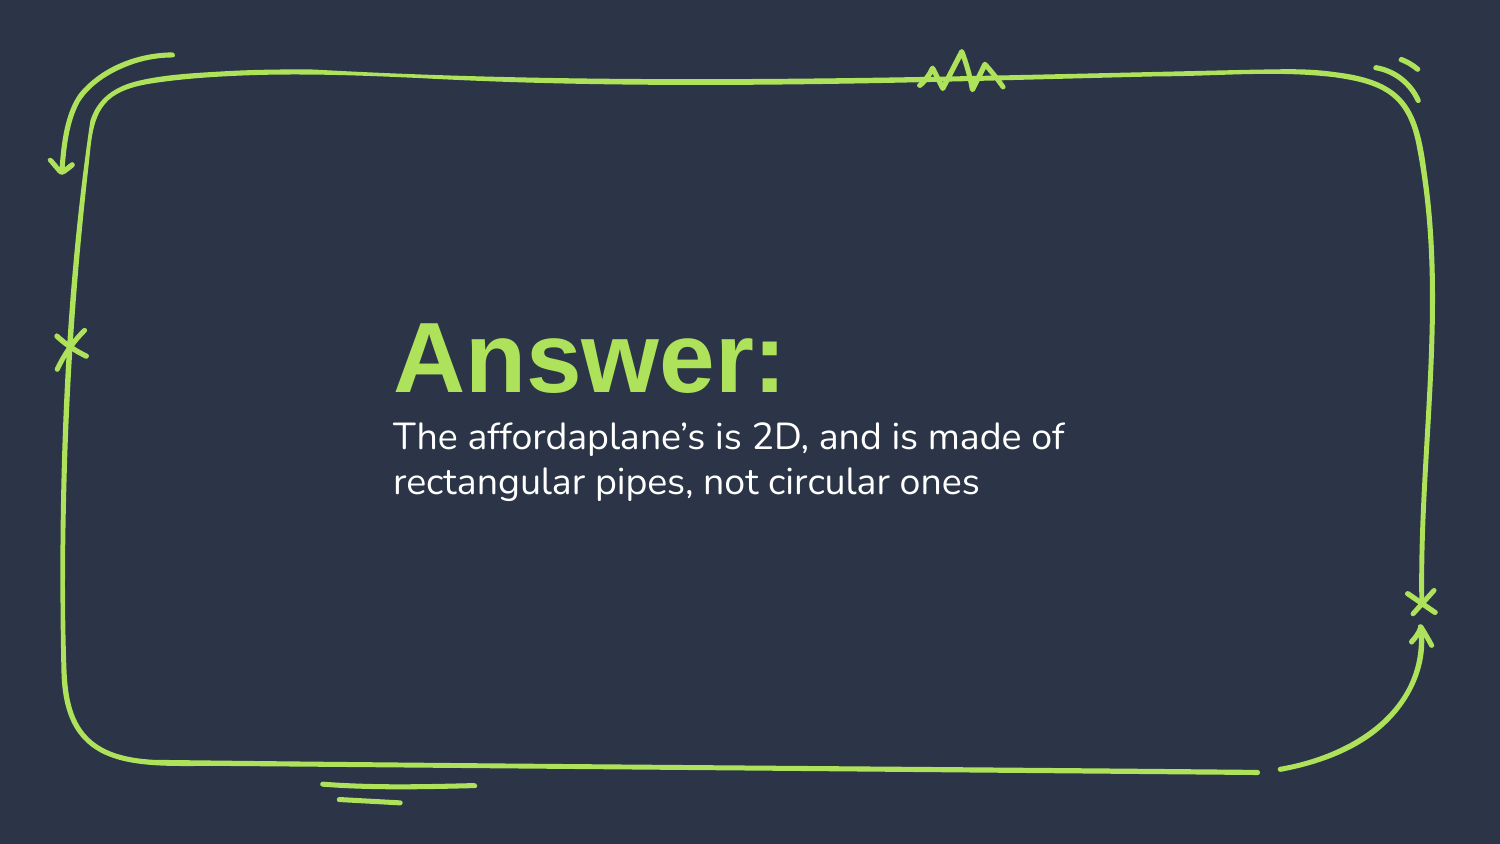

Answer:
The affordaplane’s is 2D, and is made of rectangular pipes, not circular ones